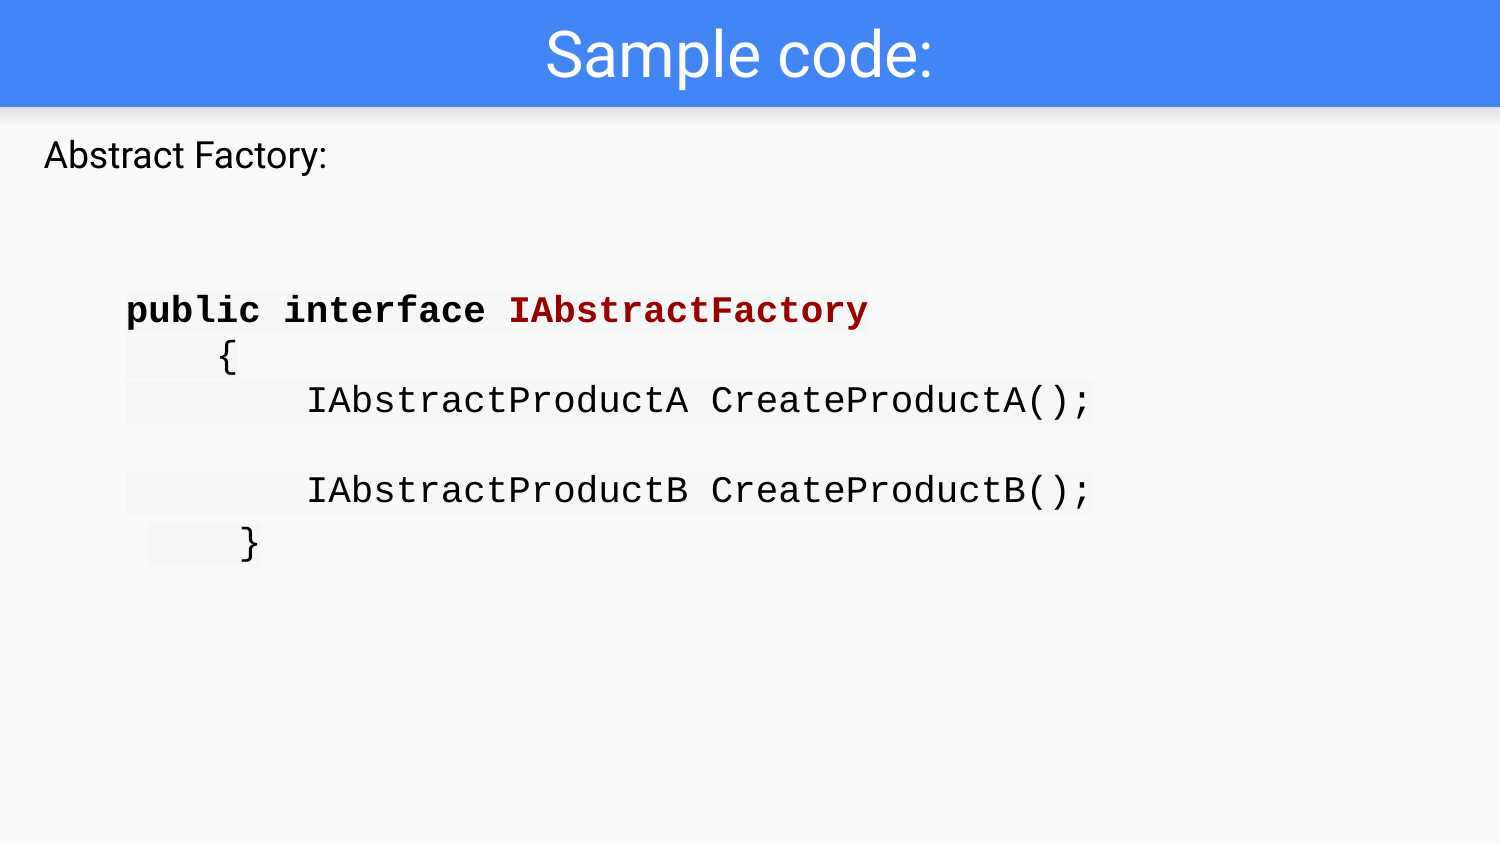

# Sample code:
Abstract Factory:
public interface IAbstractFactory
    {
        IAbstractProductA CreateProductA();

        IAbstractProductB CreateProductB();
    }